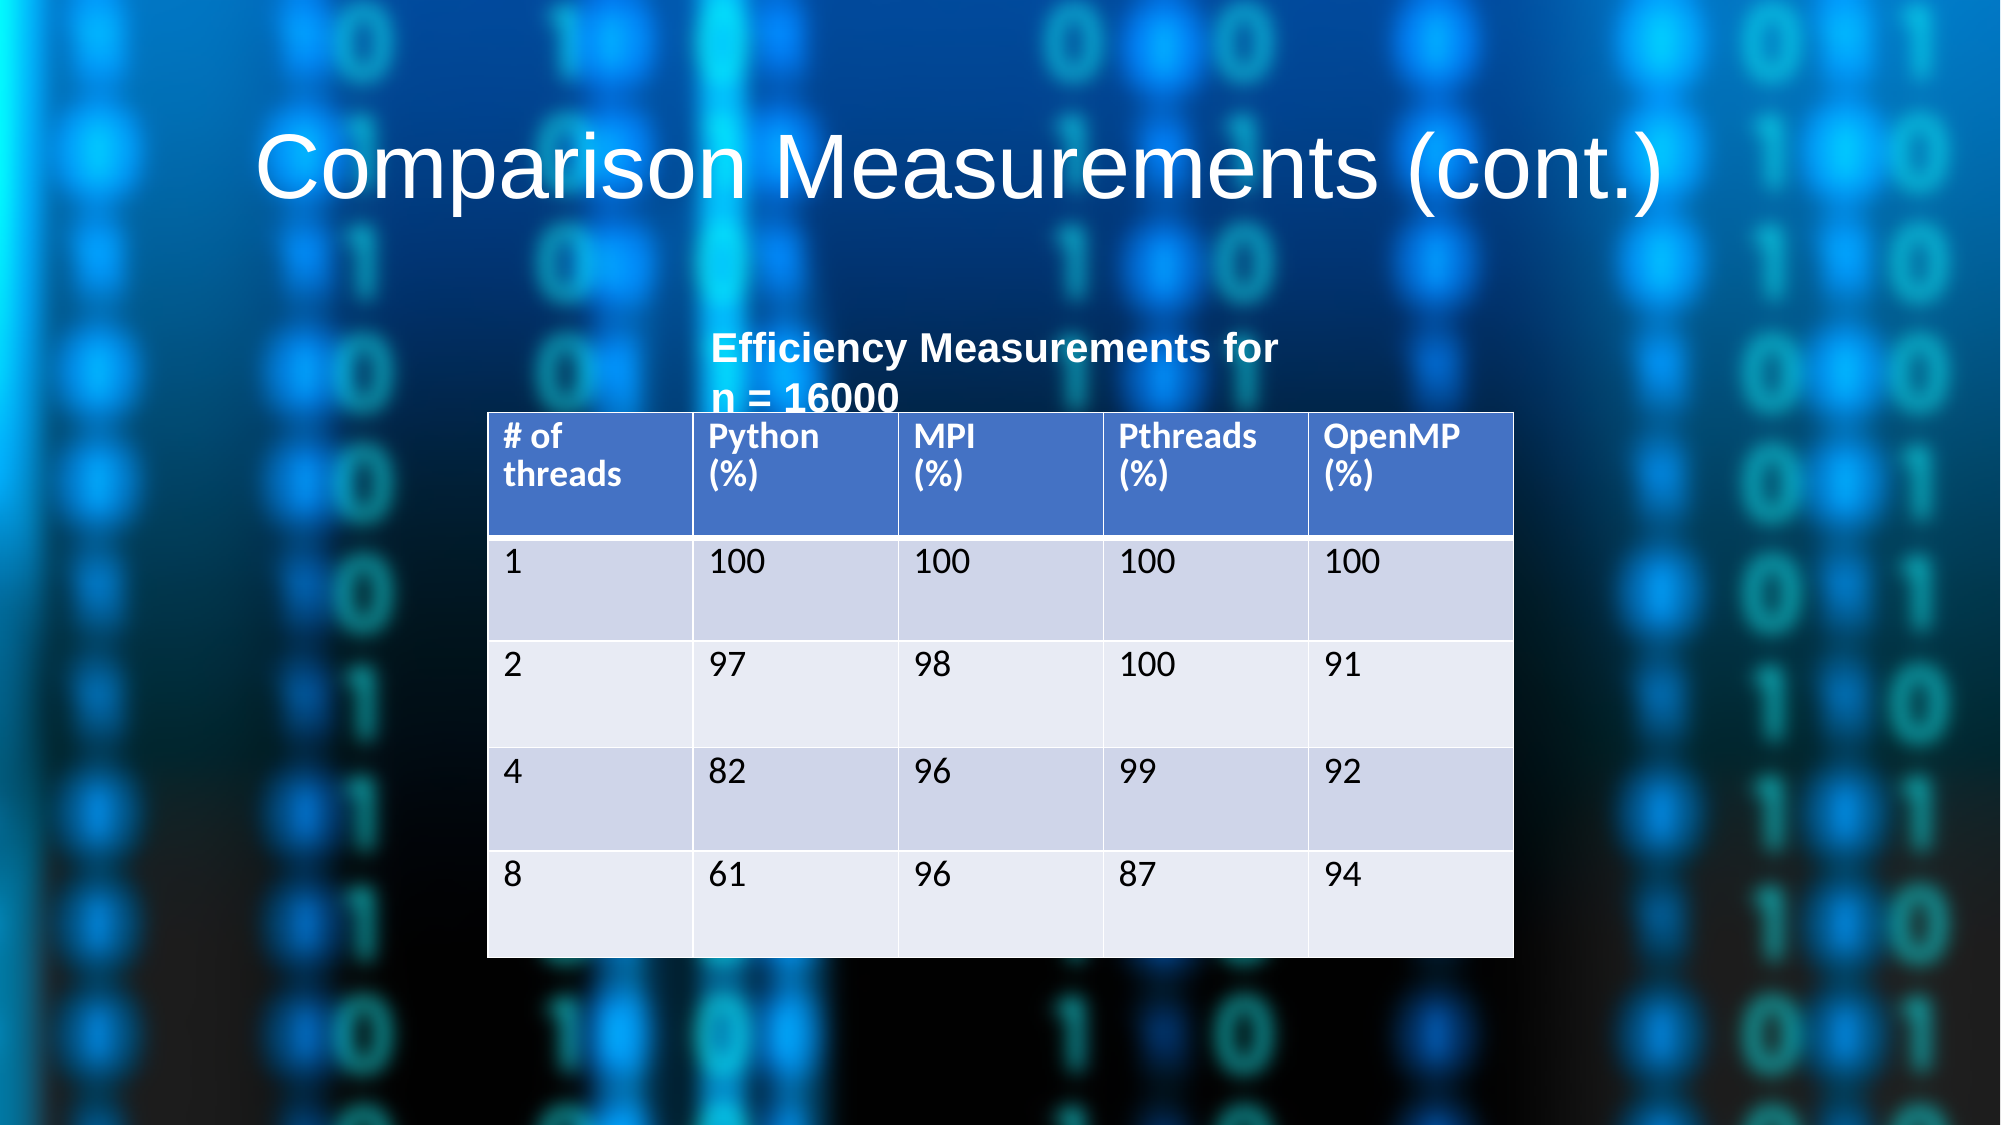

# Comparison Measurements (cont.)
Efficiency Measurements for n = 16000
| # of threads | Python (%) | MPI (%) | Pthreads (%) | OpenMP (%) |
| --- | --- | --- | --- | --- |
| 1 | 100 | 100 | 100 | 100 |
| 2 | 97 | 98 | 100 | 91 |
| 4 | 82 | 96 | 99 | 92 |
| 8 | 61 | 96 | 87 | 94 |